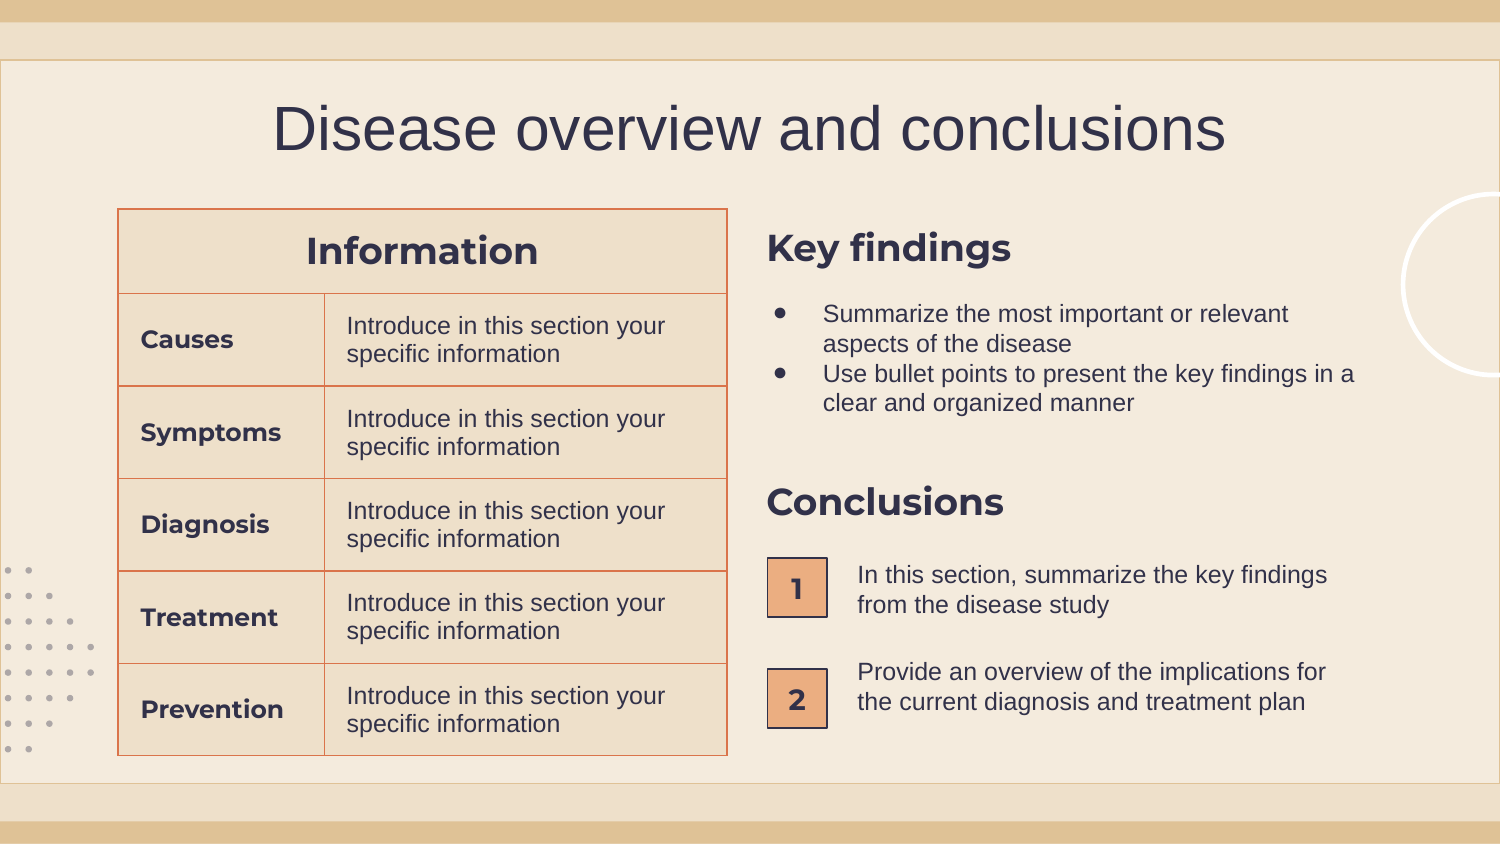

# Disease overview and conclusions
| Information |  |
| --- | --- |
| Causes | Introduce in this section your specific information |
| Symptoms | Introduce in this section your specific information |
| Diagnosis | Introduce in this section your specific information |
| Treatment | Introduce in this section your specific information |
| Prevention | Introduce in this section your specific information |
Key findings
Summarize the most important or relevant aspects of the disease
Use bullet points to present the key findings in a clear and organized manner
Conclusions
In this section, summarize the key findings from the disease study
1
Provide an overview of the implications for the current diagnosis and treatment plan
2